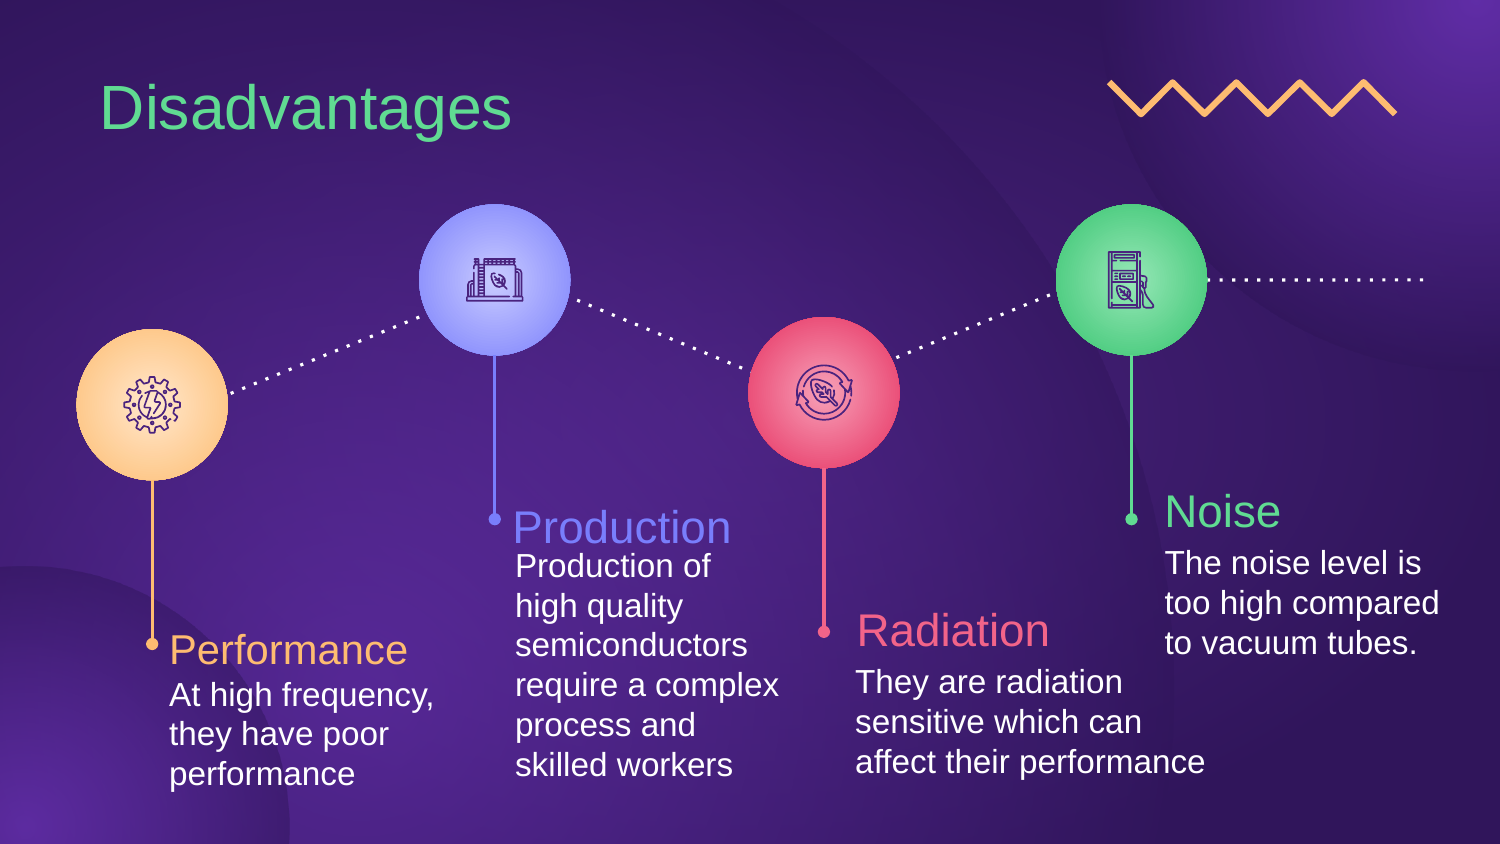

# Disadvantages

Noise
Production
The noise level is too high compared to vacuum tubes.
Production of
high quality semiconductors require a complex process and skilled workers
Radiation
Performance
They are radiation sensitive which can affect their performance
At high frequency,
they have poor
performance